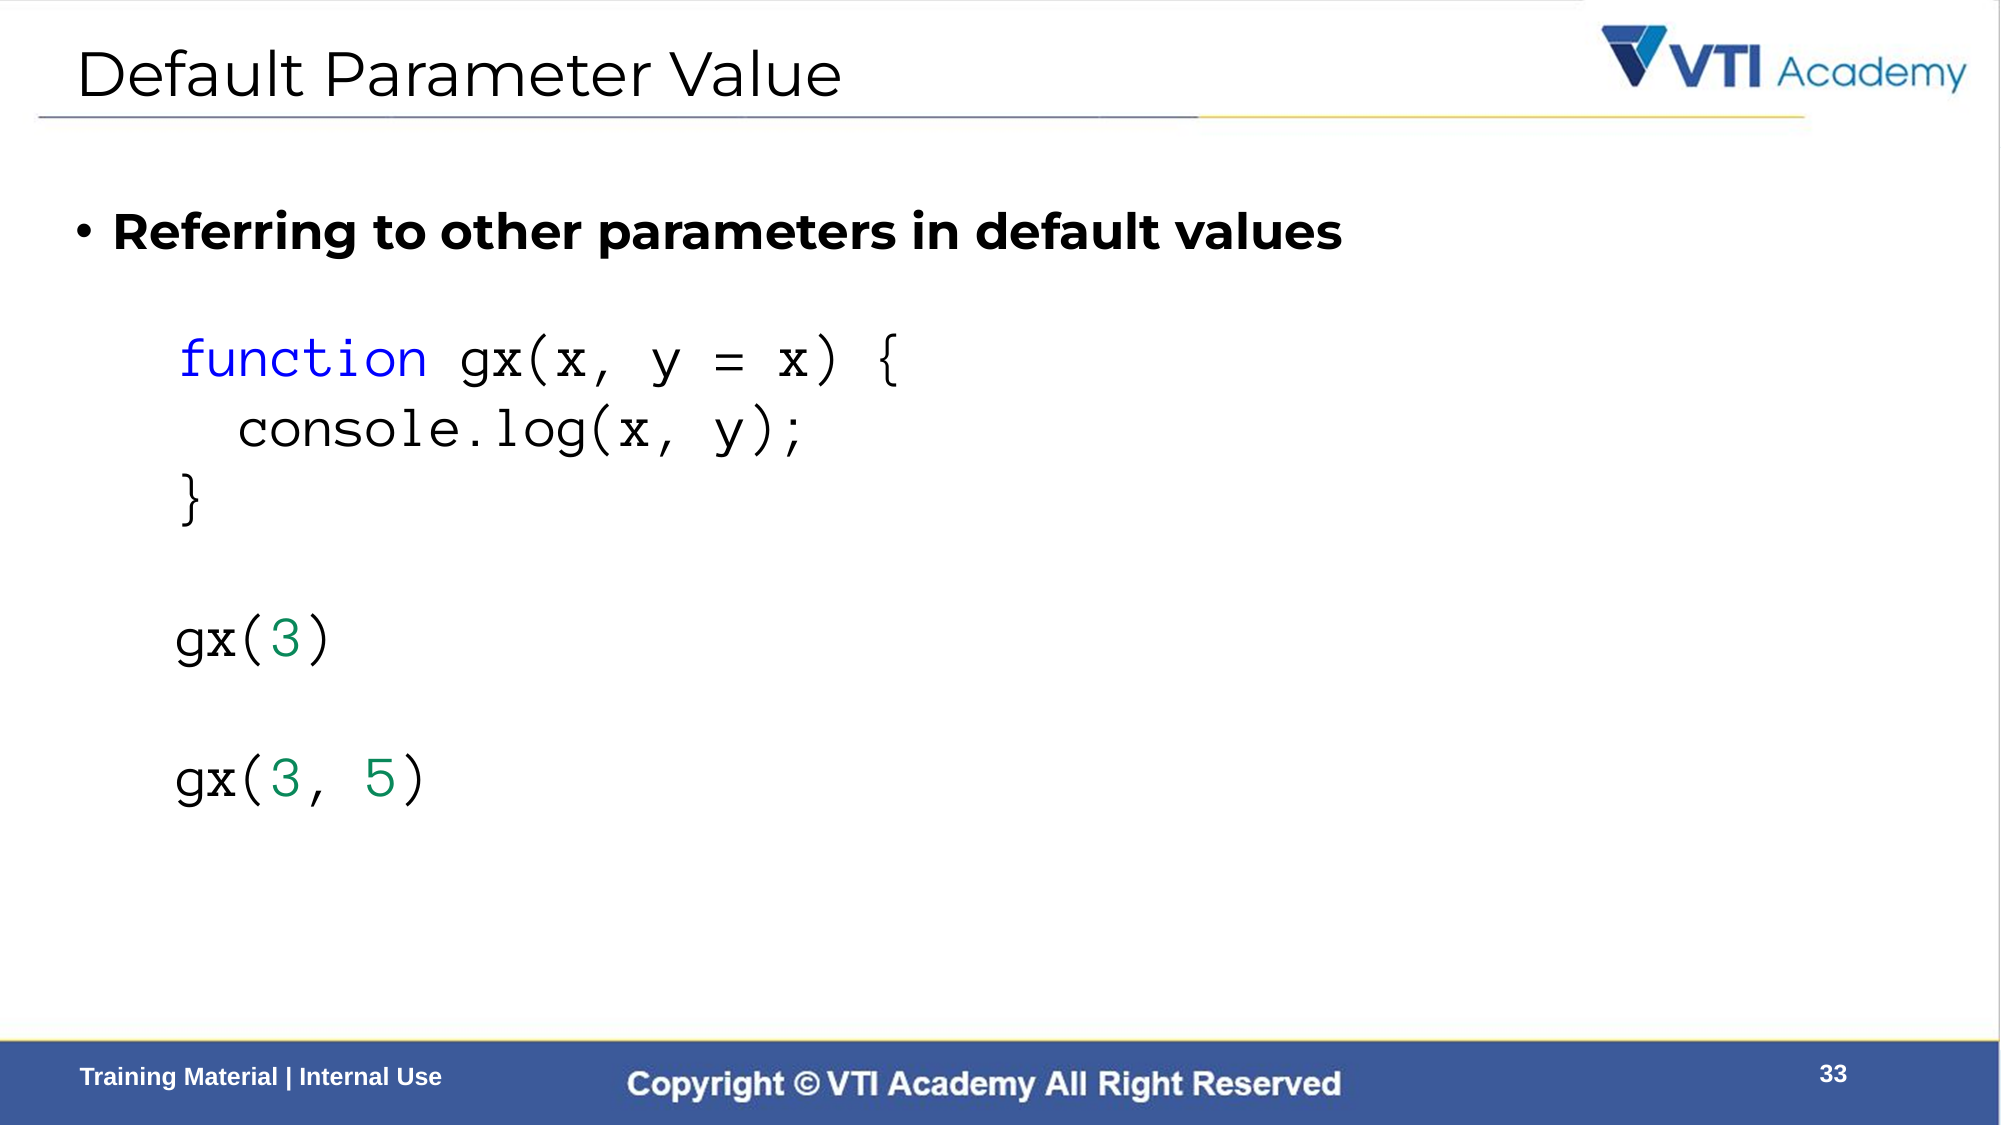

# Default Parameter Value
Referring to other parameters in default values

function gx(x, y = x) {
  console.log(x, y);
}
gx(3)
gx(3, 5)
33
Training Material | Internal Use